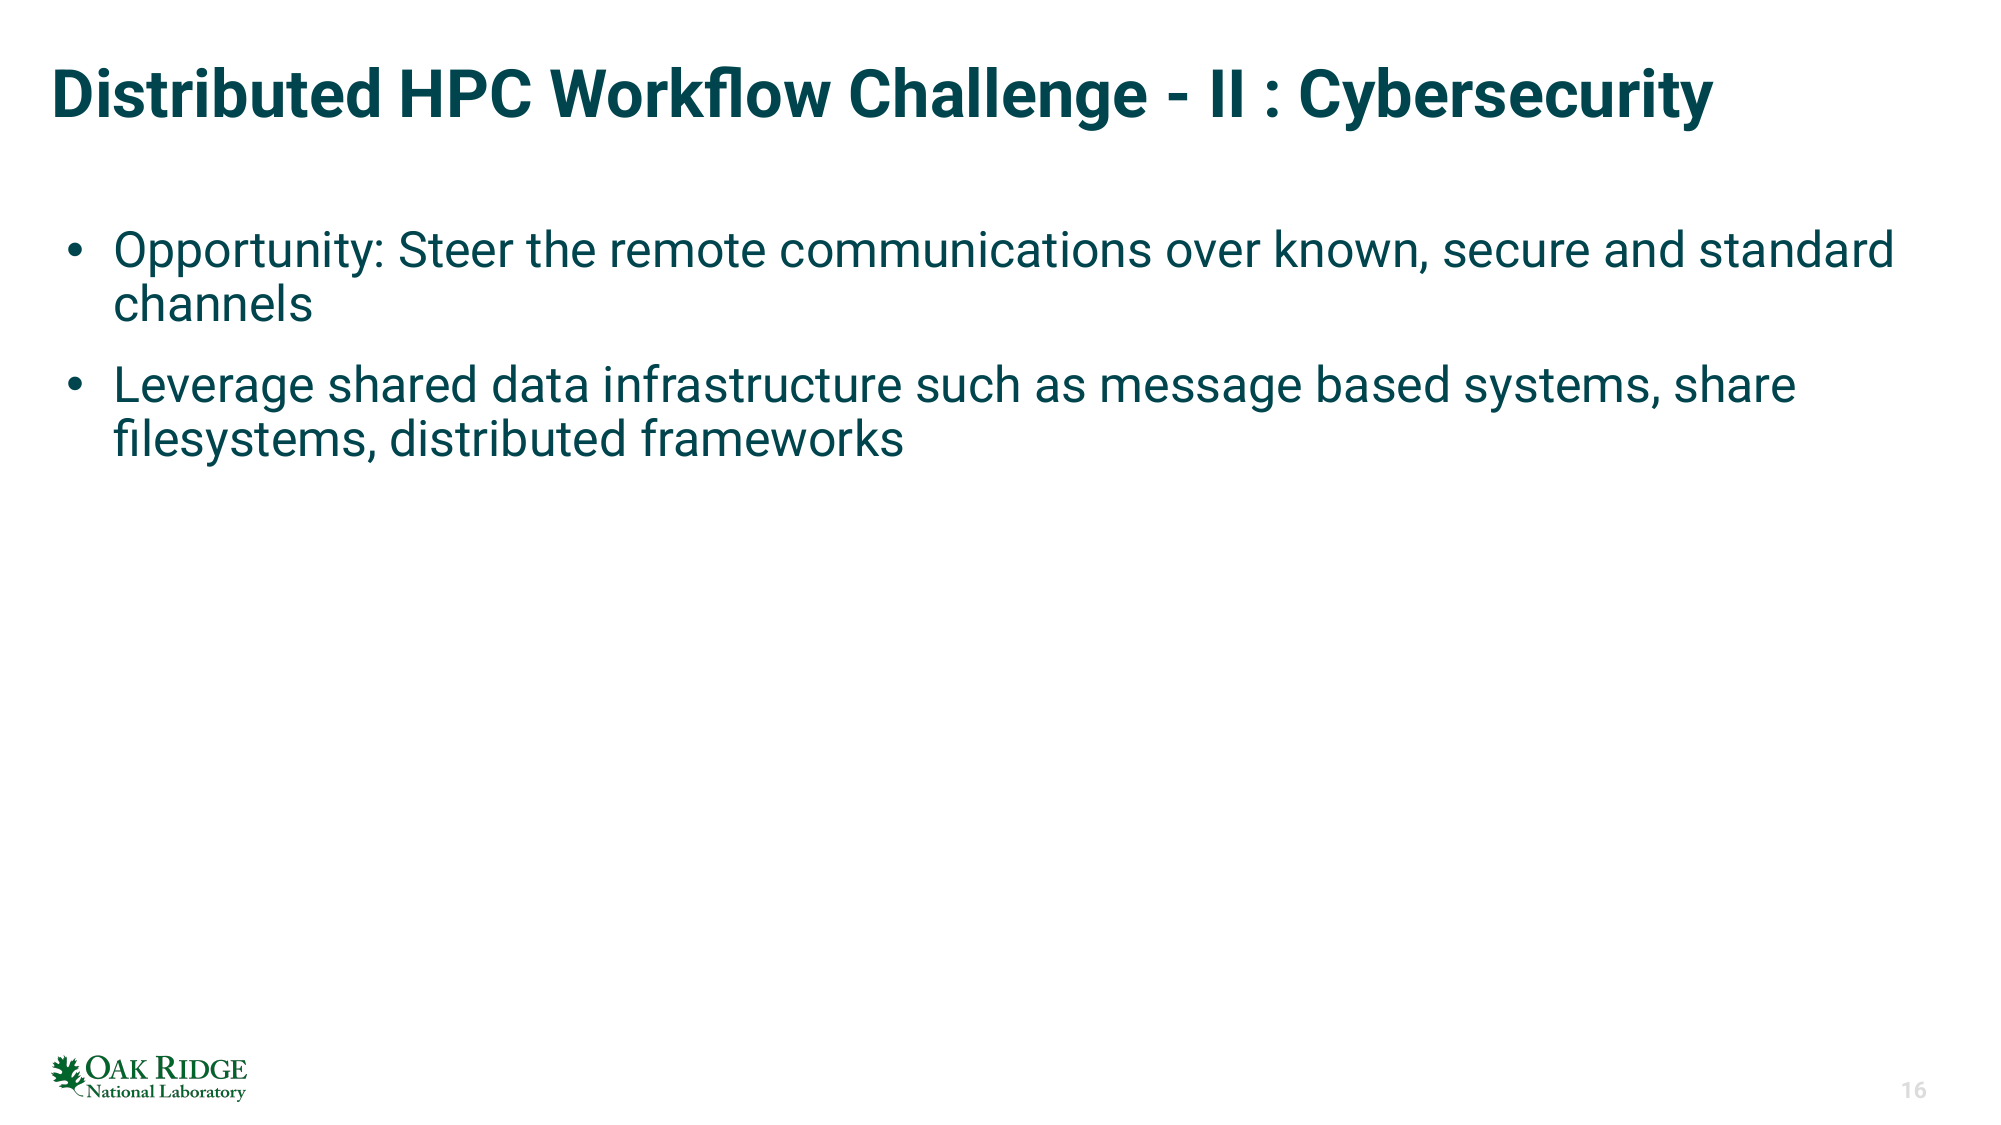

# Distributed HPC Workflow Challenge - II : Cybersecurity
Opportunity: Steer the remote communications over known, secure and standard channels
Leverage shared data infrastructure such as message based systems, share filesystems, distributed frameworks